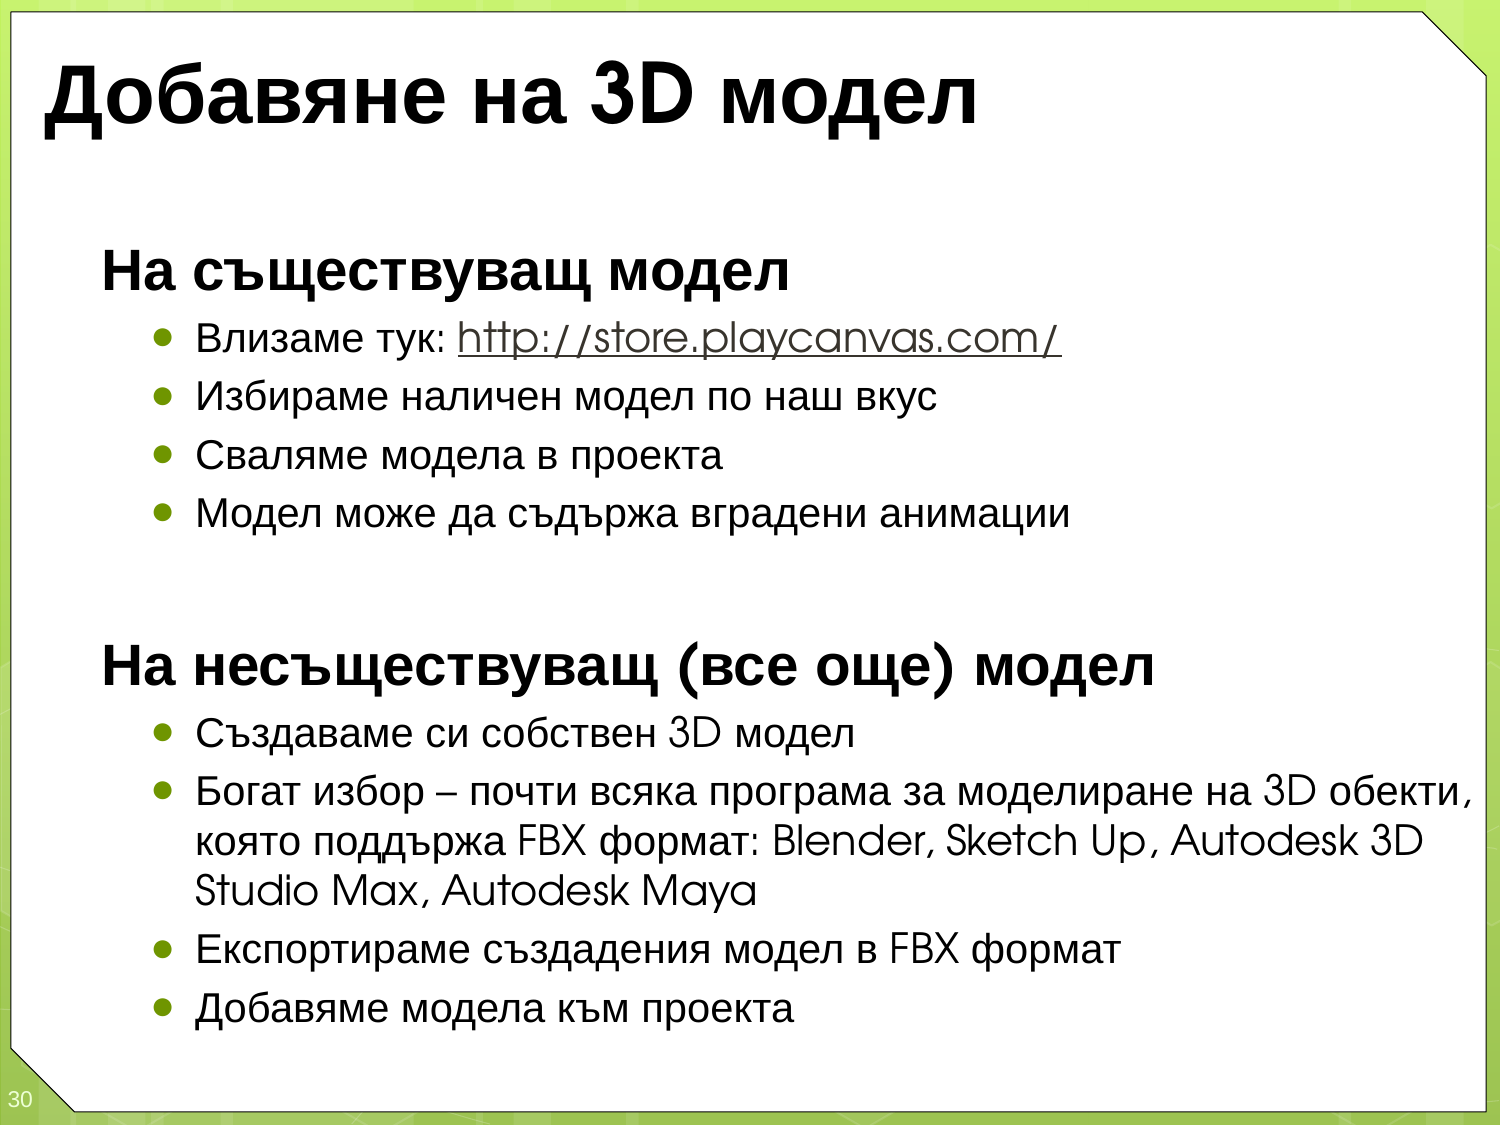

# Добавяне на 3D модел
На съществуващ модел
Влизаме тук: http://store.playcanvas.com/
Избираме наличен модел по наш вкус
Сваляме модела в проекта
Модел може да съдържа вградени анимации

На несъществуващ (все още) модел
Създаваме си собствен 3D модел
Богат избор – почти всяка програма за моделиране на 3D обекти, която поддържа FBX формат: Blender, Sketch Up, Autodesk 3D Studio Max, Autodesk Maya
Експортираме създадения модел в FBX формат
Добавяме модела към проекта